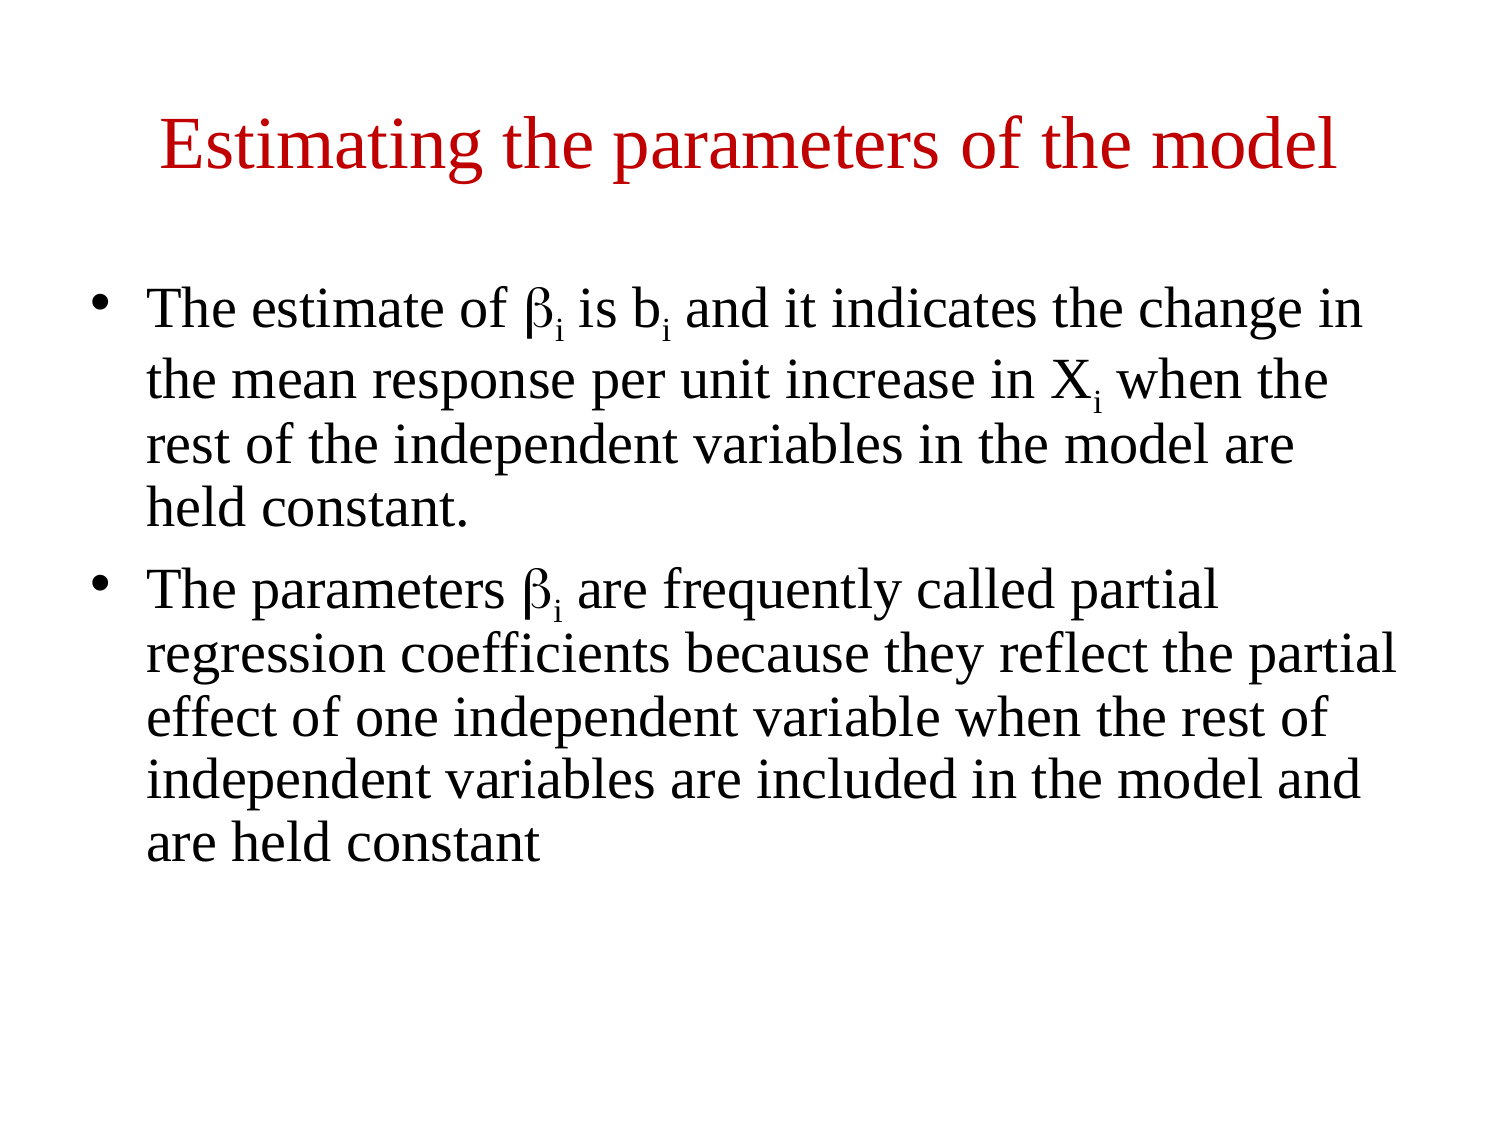

# Estimating the parameters of the model
The estimate of βi is bi and it indicates the change in the mean response per unit increase in Xi when the rest of the independent variables in the model are held constant.
The parameters βi are frequently called partial regression coefficients because they reflect the partial effect of one independent variable when the rest of independent variables are included in the model and are held constant